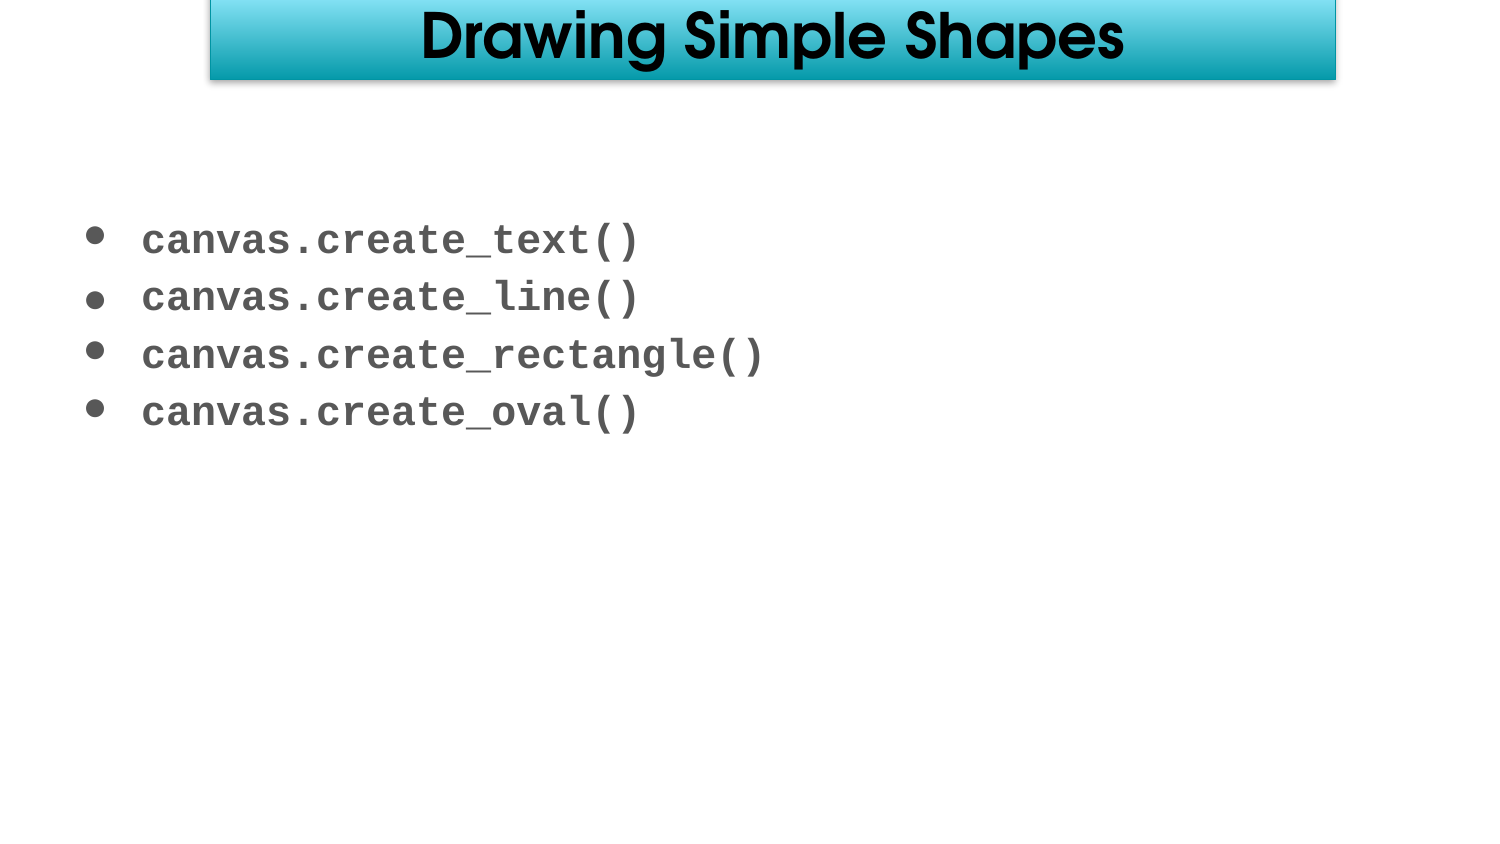

Drawing Simple Shapes
canvas.create_text()
canvas.create_line()
canvas.create_rectangle()
canvas.create_oval()